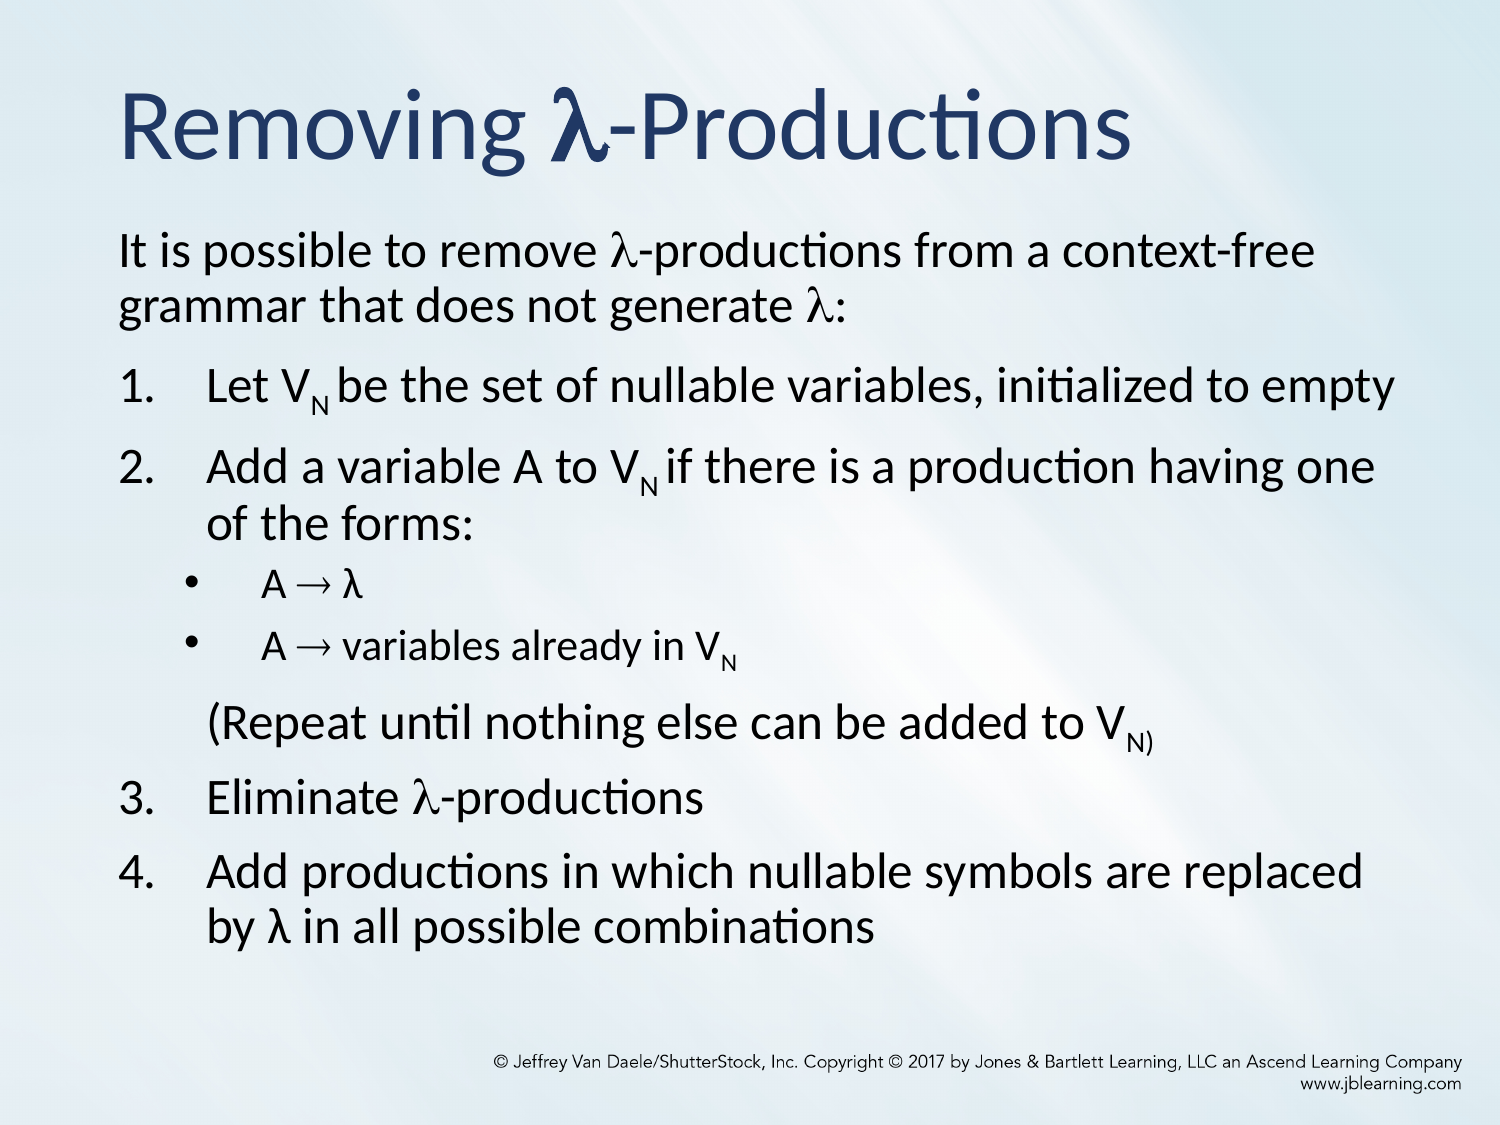

# Removing λ-Productions
It is possible to remove λ-productions from a context-free grammar that does not generate λ:
Let VN be the set of nullable variables, initialized to empty
Add a variable A to VN if there is a production having one of the forms:
A → λ
A → variables already in VN
	(Repeat until nothing else can be added to VN)
Eliminate λ-productions
Add productions in which nullable symbols are replaced by λ in all possible combinations